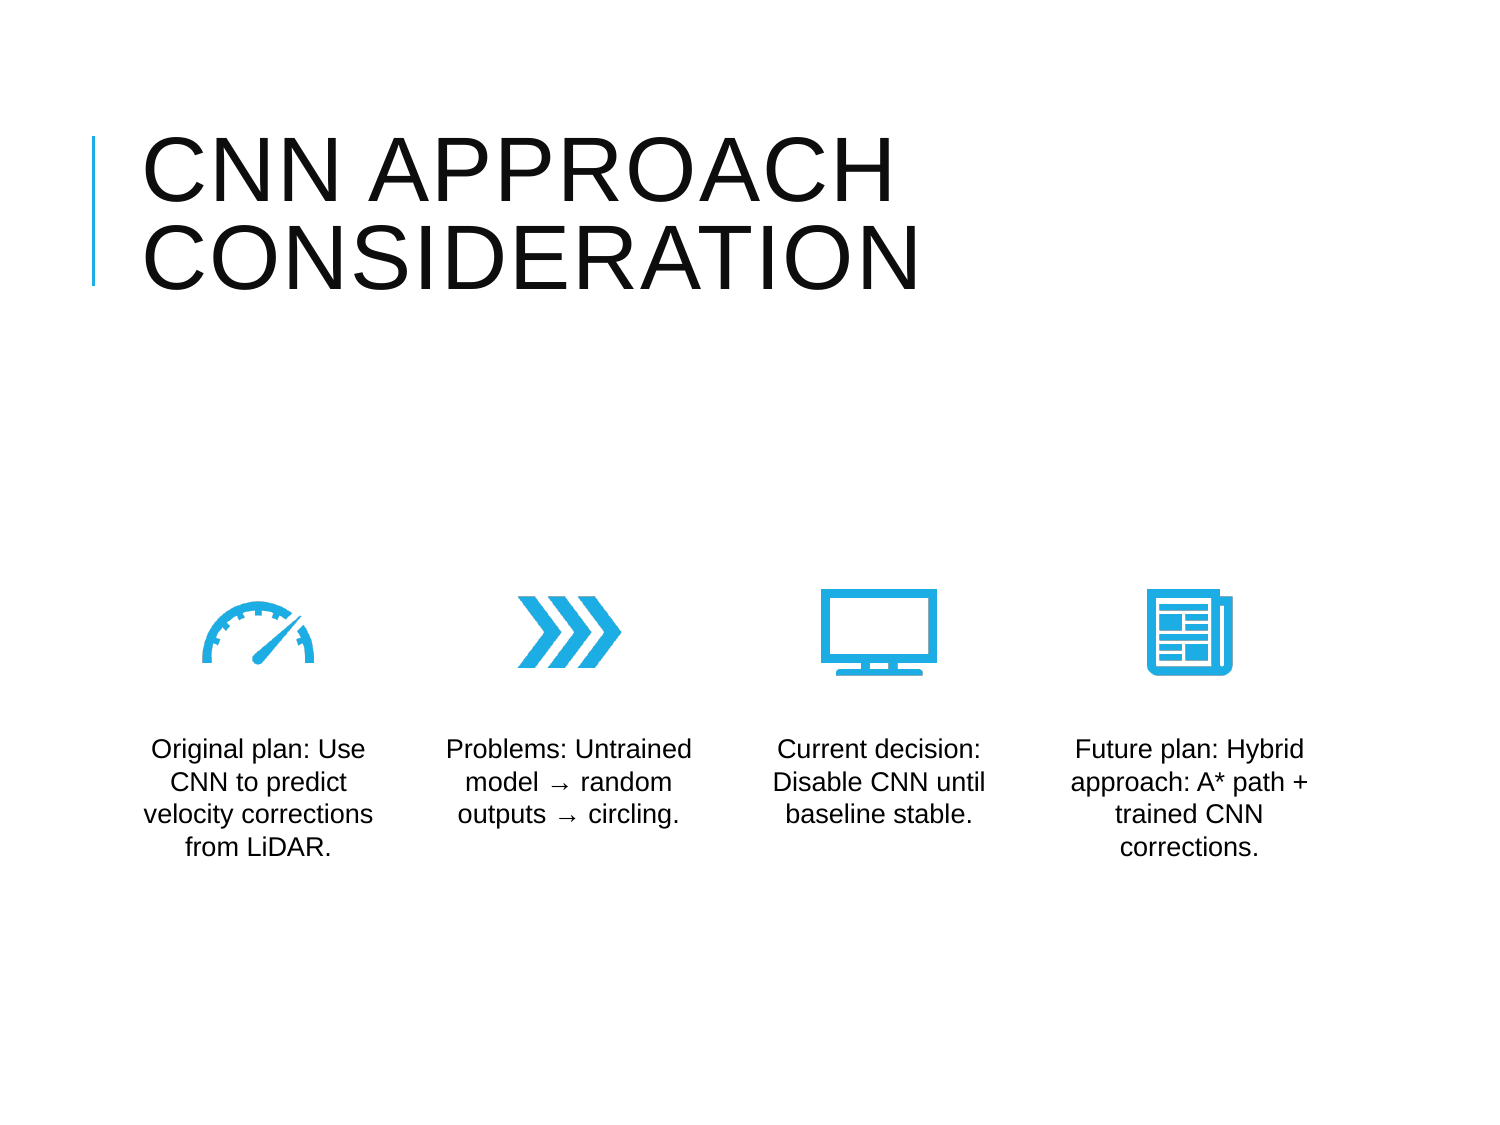

# CNN Approach Consideration
Original plan: Use CNN to predict velocity corrections from LiDAR.
Problems: Untrained model → random outputs → circling.
Current decision: Disable CNN until baseline stable.
Future plan: Hybrid approach: A* path + trained CNN corrections.